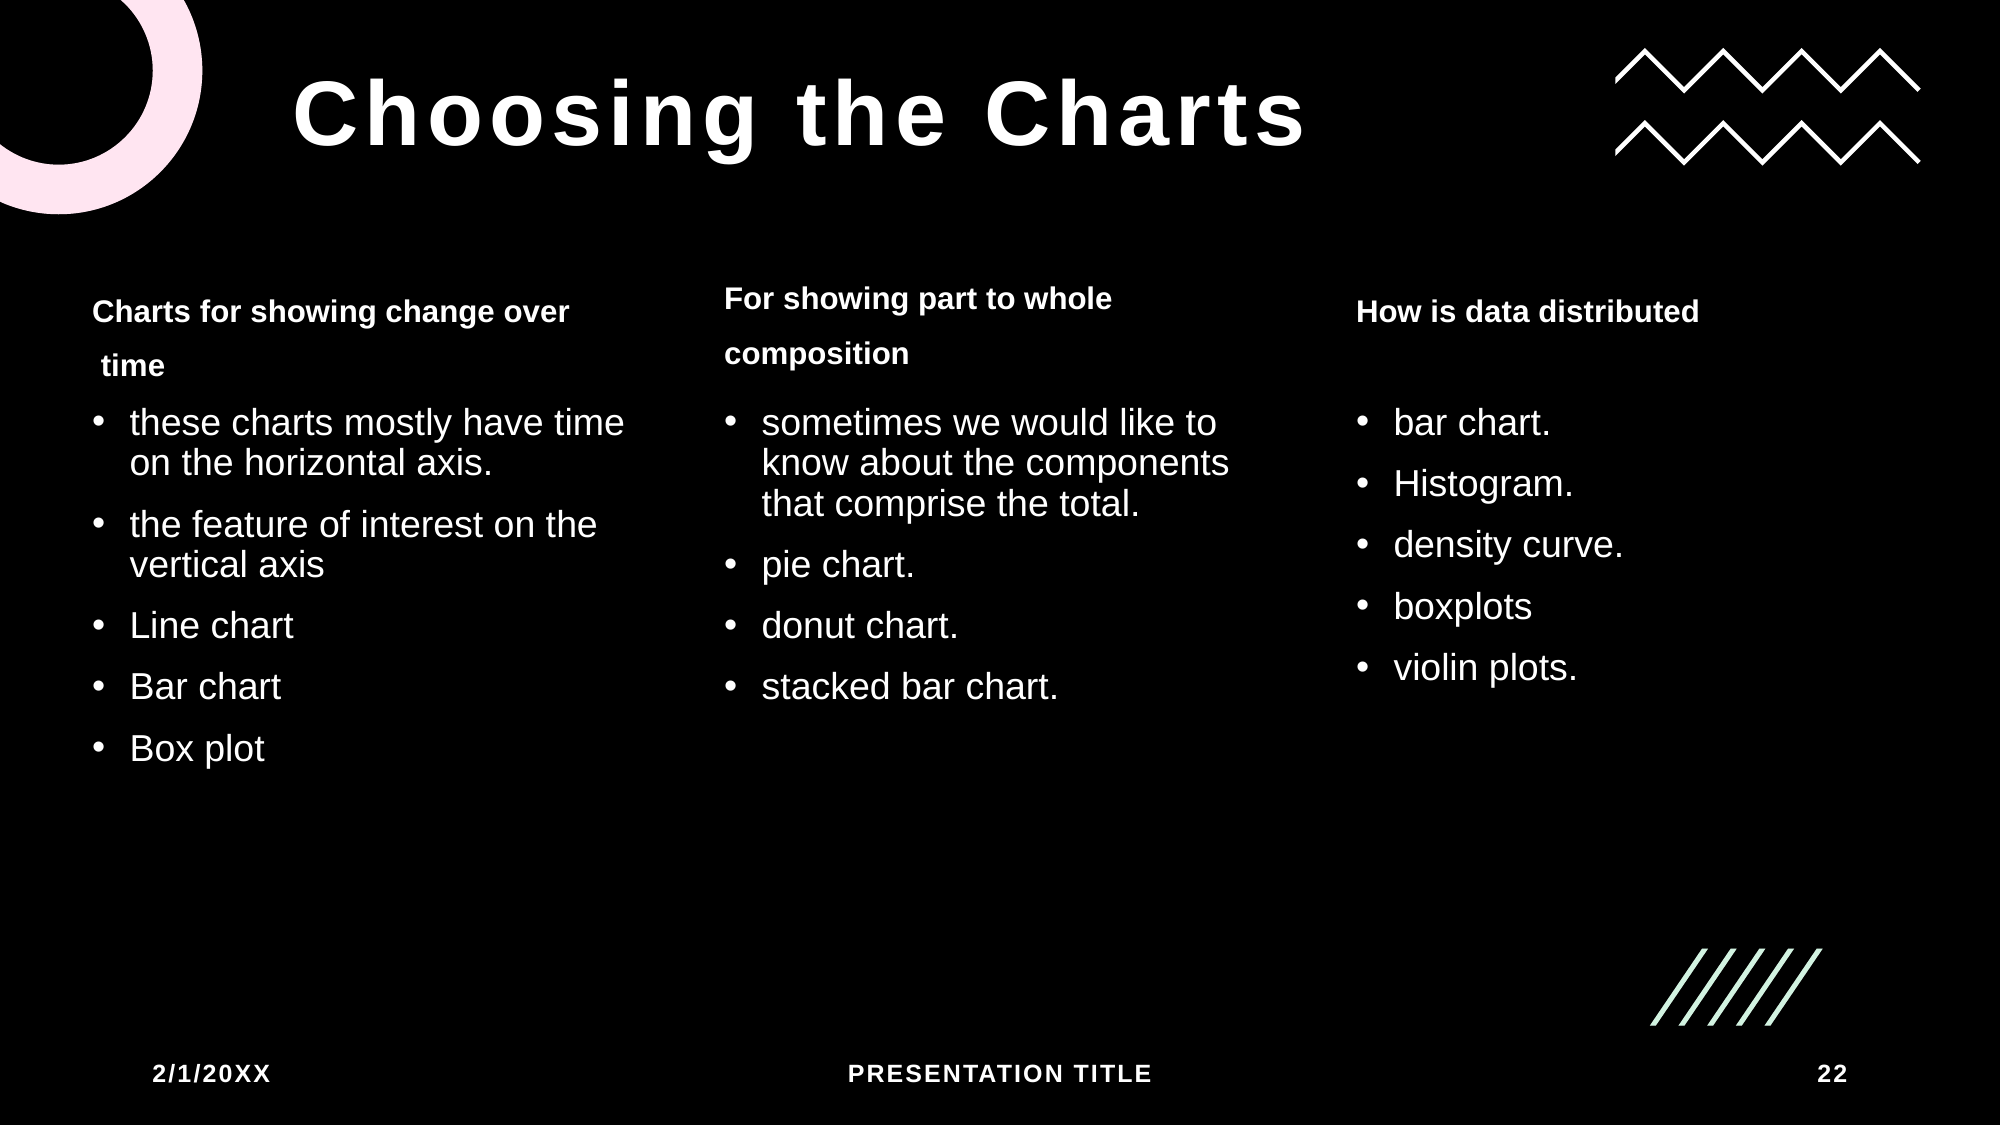

# Choosing the Charts
For showing part to whole
composition
Charts for showing change over
 time

How is data distributed
these charts mostly have time on the horizontal axis.
the feature of interest on the vertical axis
Line chart
Bar chart
Box plot
sometimes we would like to know about the components that comprise the total.
pie chart.
donut chart.
stacked bar chart.
bar chart.
Histogram.
density curve.
boxplots
violin plots.
2/1/20XX
PRESENTATION TITLE
22